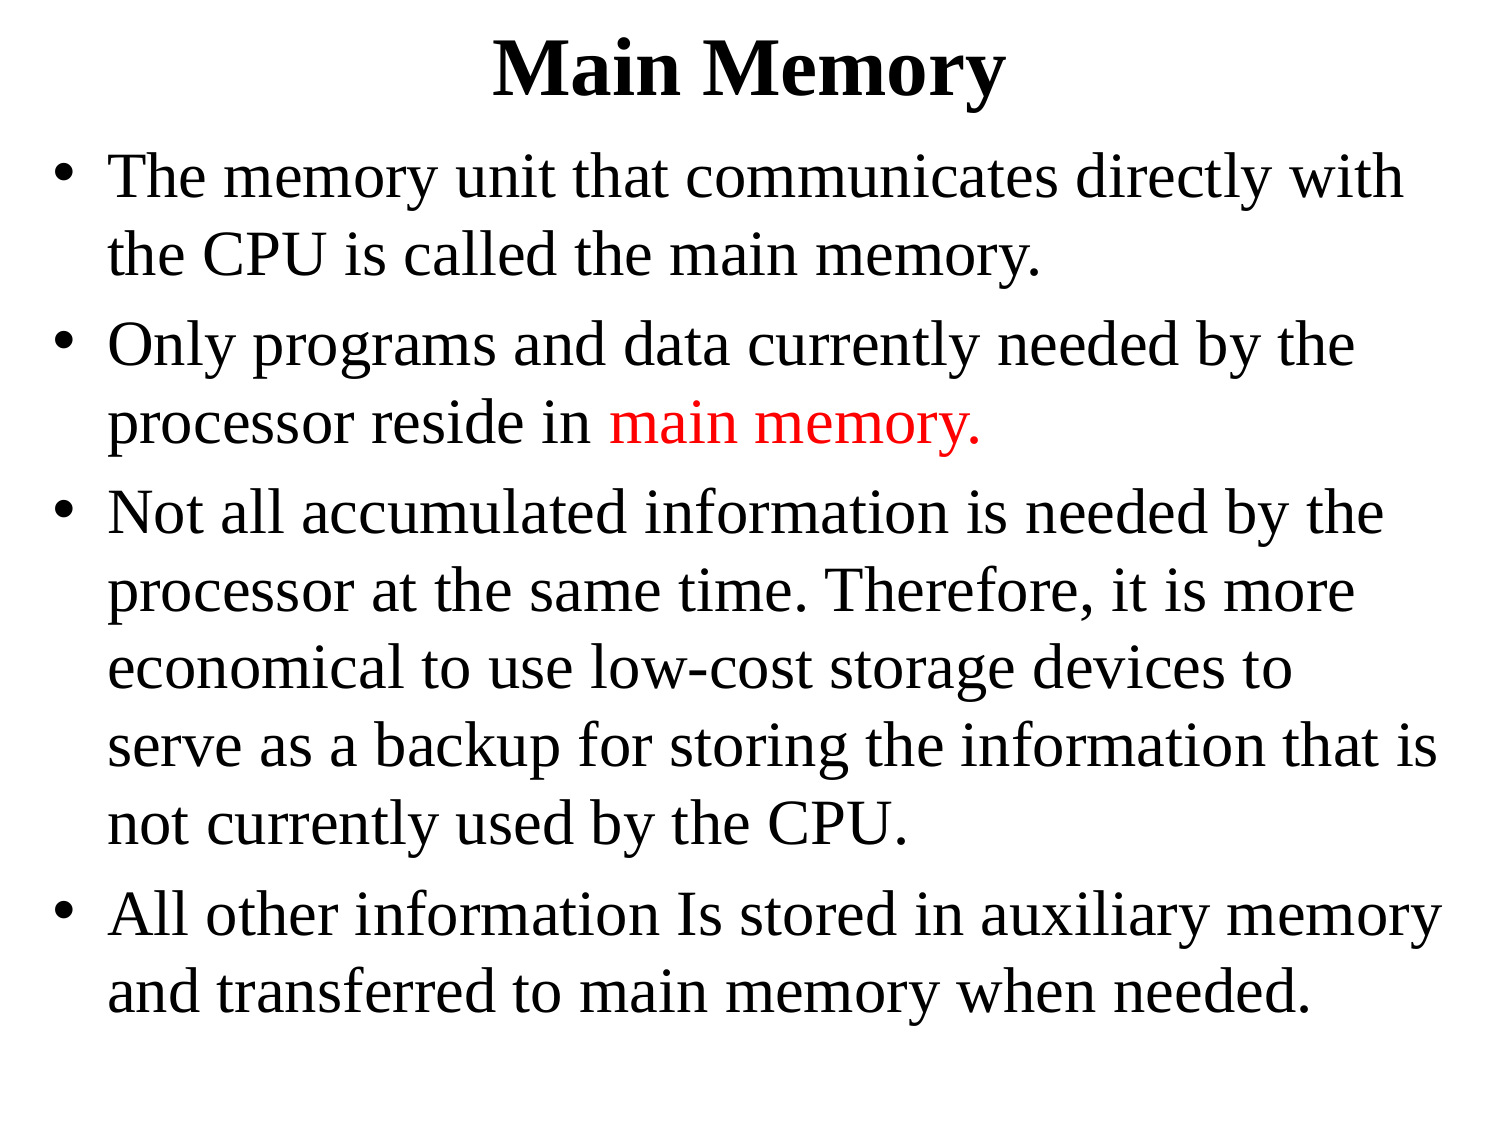

# Main Memory
The memory unit that communicates directly with the CPU is called the main memory.
Only programs and data currently needed by the processor reside in main memory.
Not all accumulated information is needed by the processor at the same time. Therefore, it is more economical to use low-cost storage devices to serve as a backup for storing the information that is not currently used by the CPU.
All other information Is stored in auxiliary memory and transferred to main memory when needed.